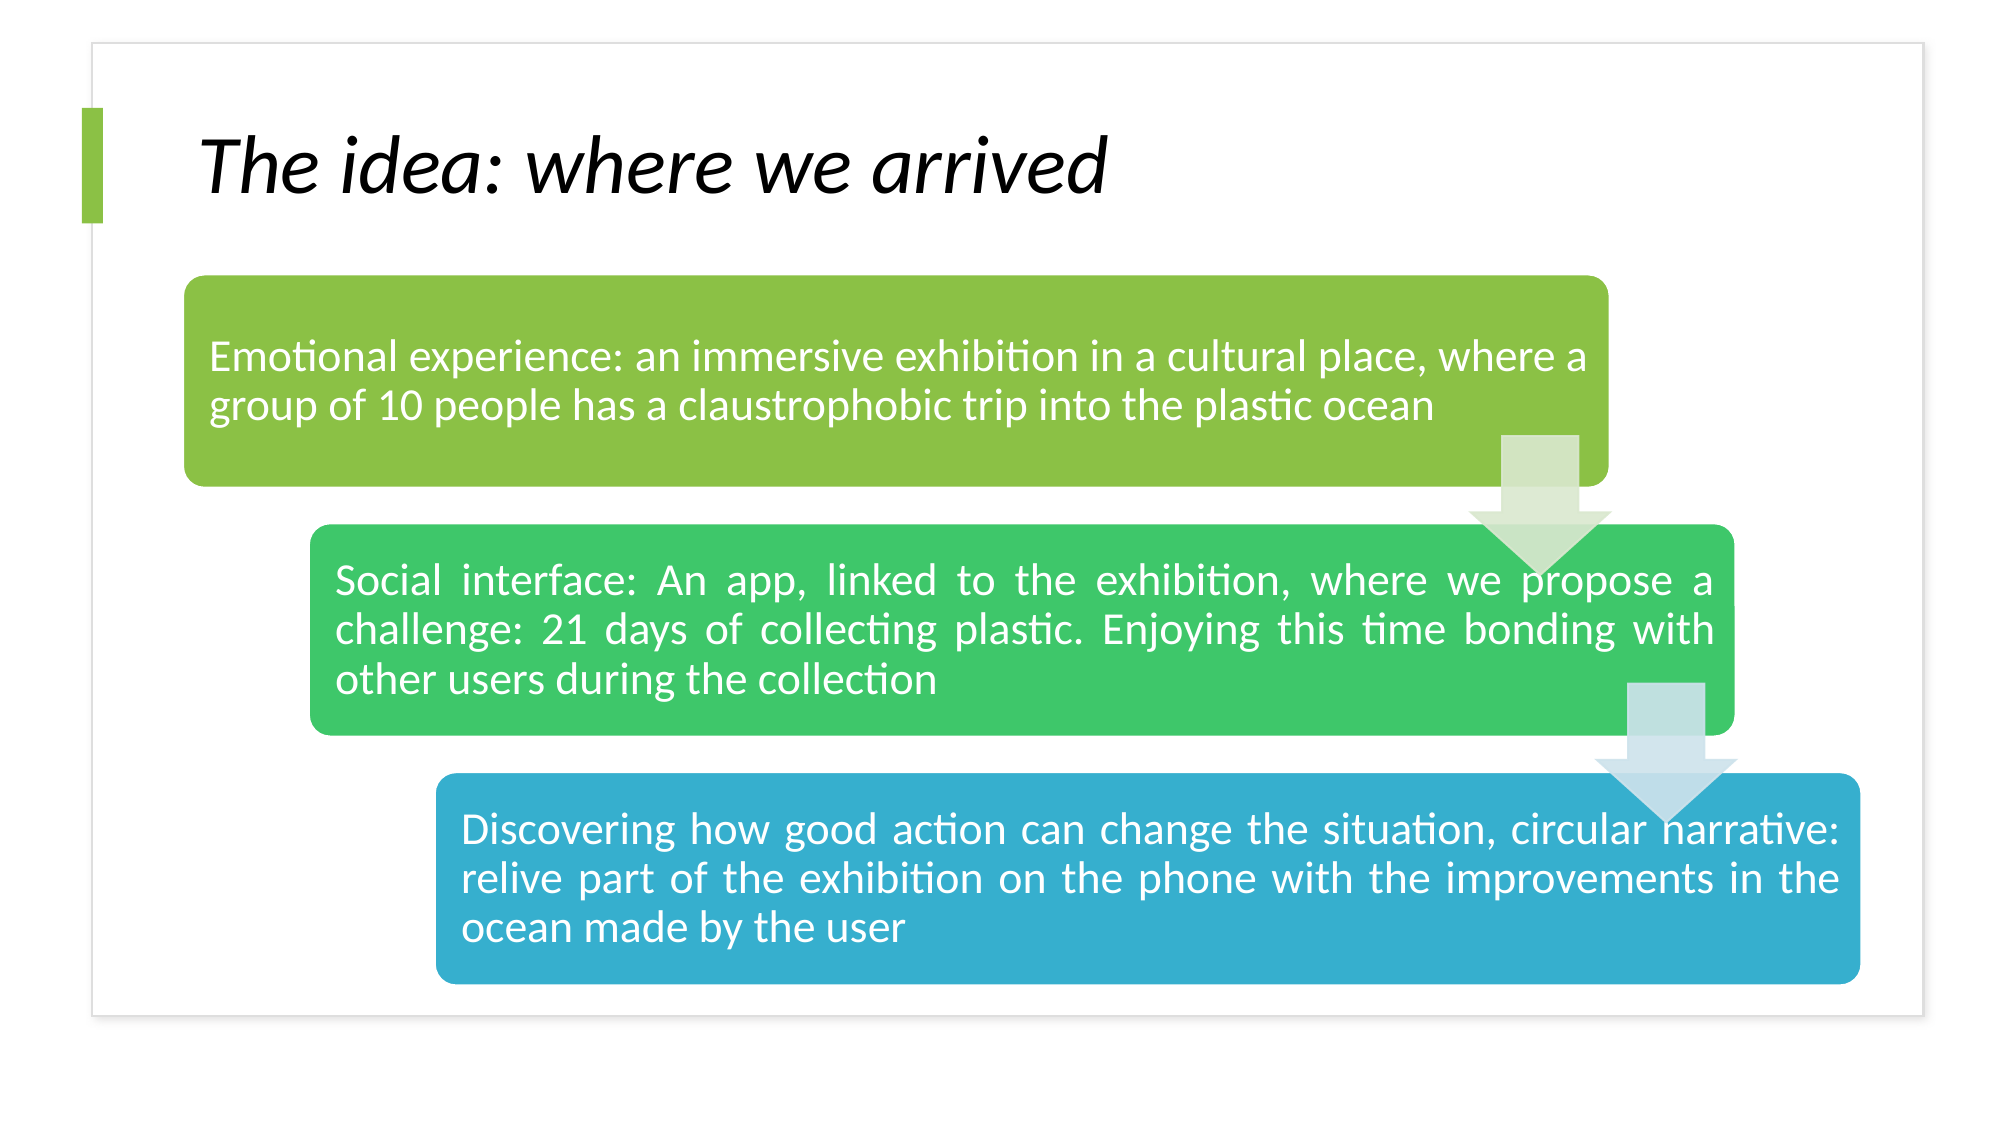

# The idea: where we arrived

Emotional experience: an immersive exhibition in a cultural place, where a group of 10 people has a claustrophobic trip into the plastic ocean
Social interface: An app, linked to the exhibition, where we propose a challenge: 21 days of collecting plastic. Enjoying this time bonding with other users during the collection
Discovering how good action can change the situation, circular narrative: relive part of the exhibition on the phone with the improvements in the ocean made by the user